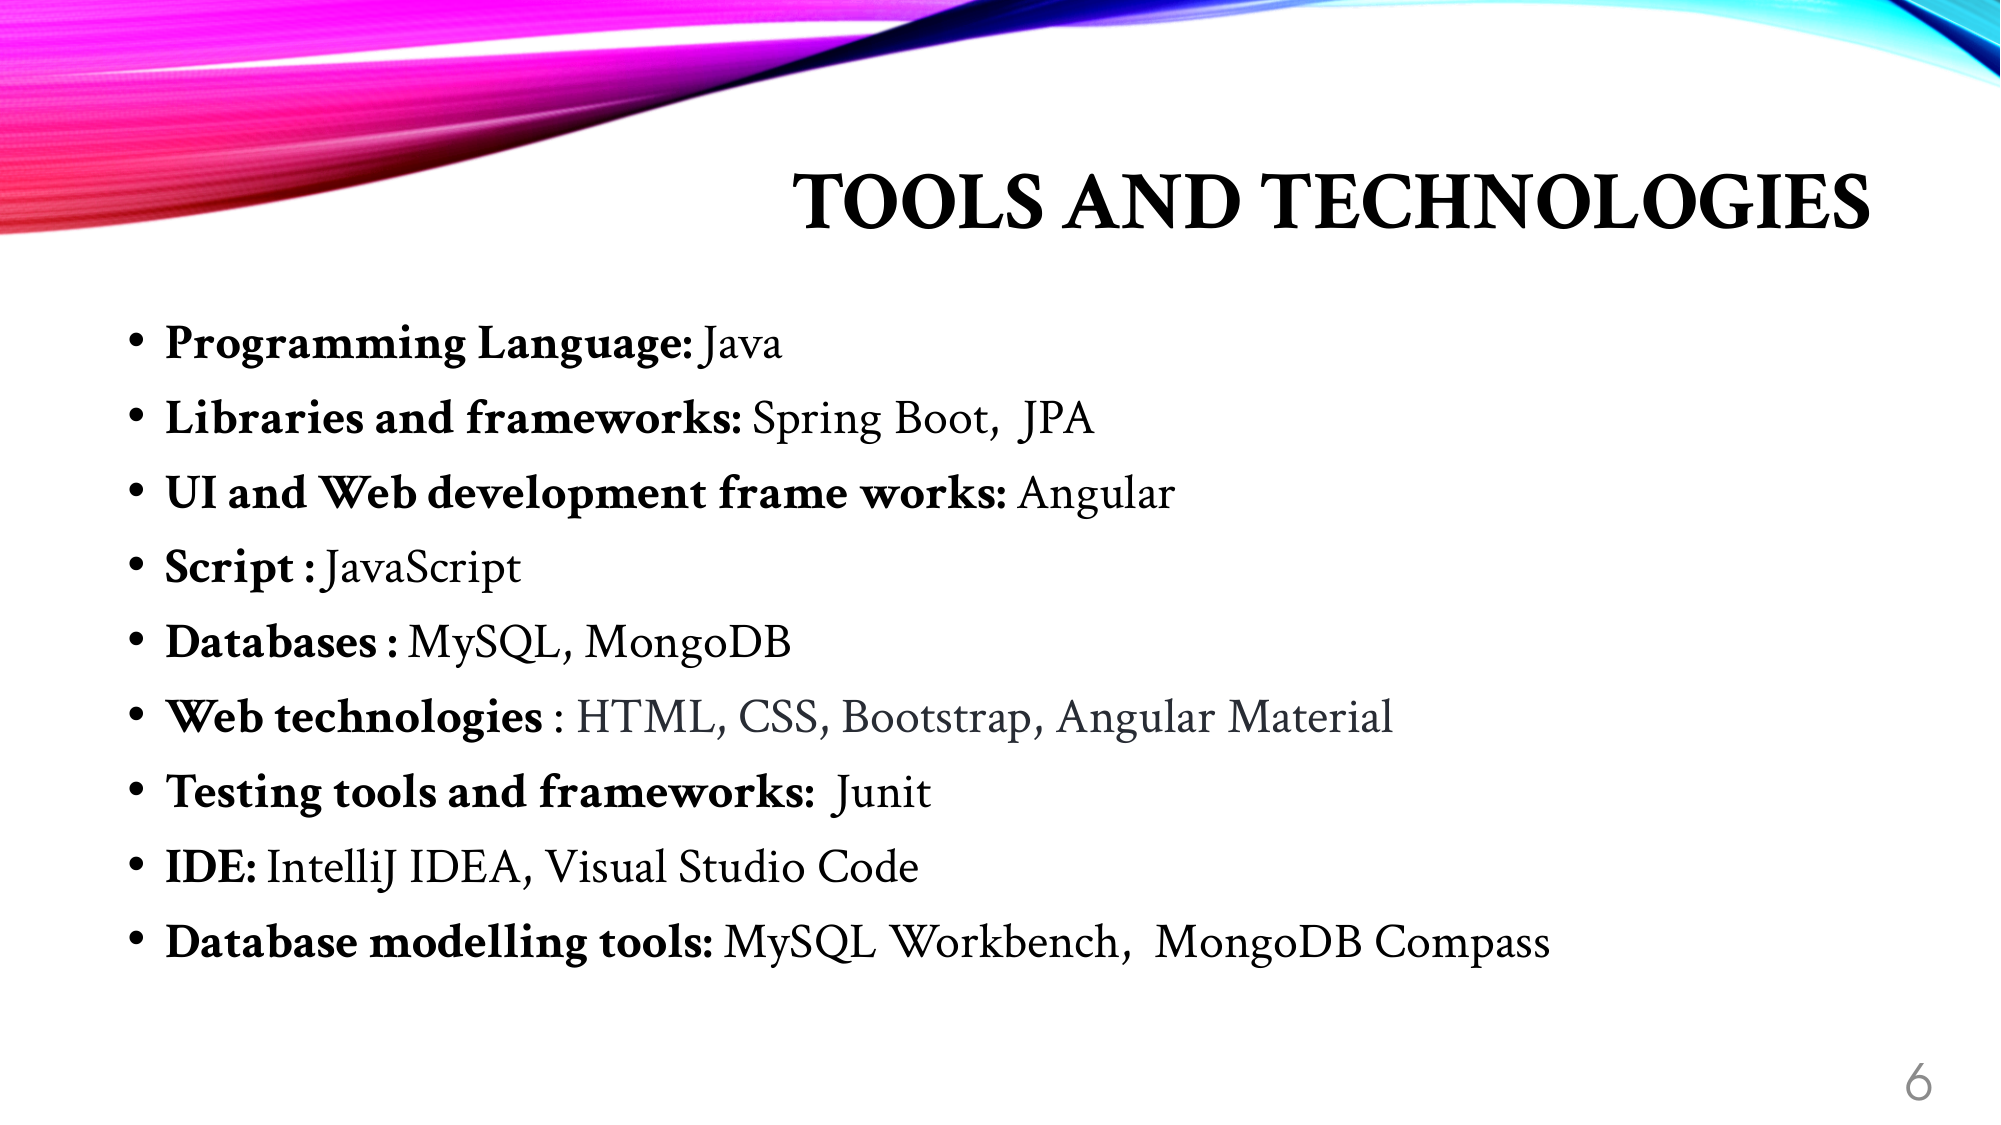

# Tools And Technologies
Programming Language: Java
Libraries and frameworks: Spring Boot,  JPA
UI and Web development frame works: Angular
Script : JavaScript
Databases : MySQL, MongoDB
Web technologies : HTML, CSS, Bootstrap, Angular Material
Testing tools and frameworks:  Junit
IDE: IntelliJ IDEA, Visual Studio Code
Database modelling tools: MySQL Workbench,  MongoDB Compass

6